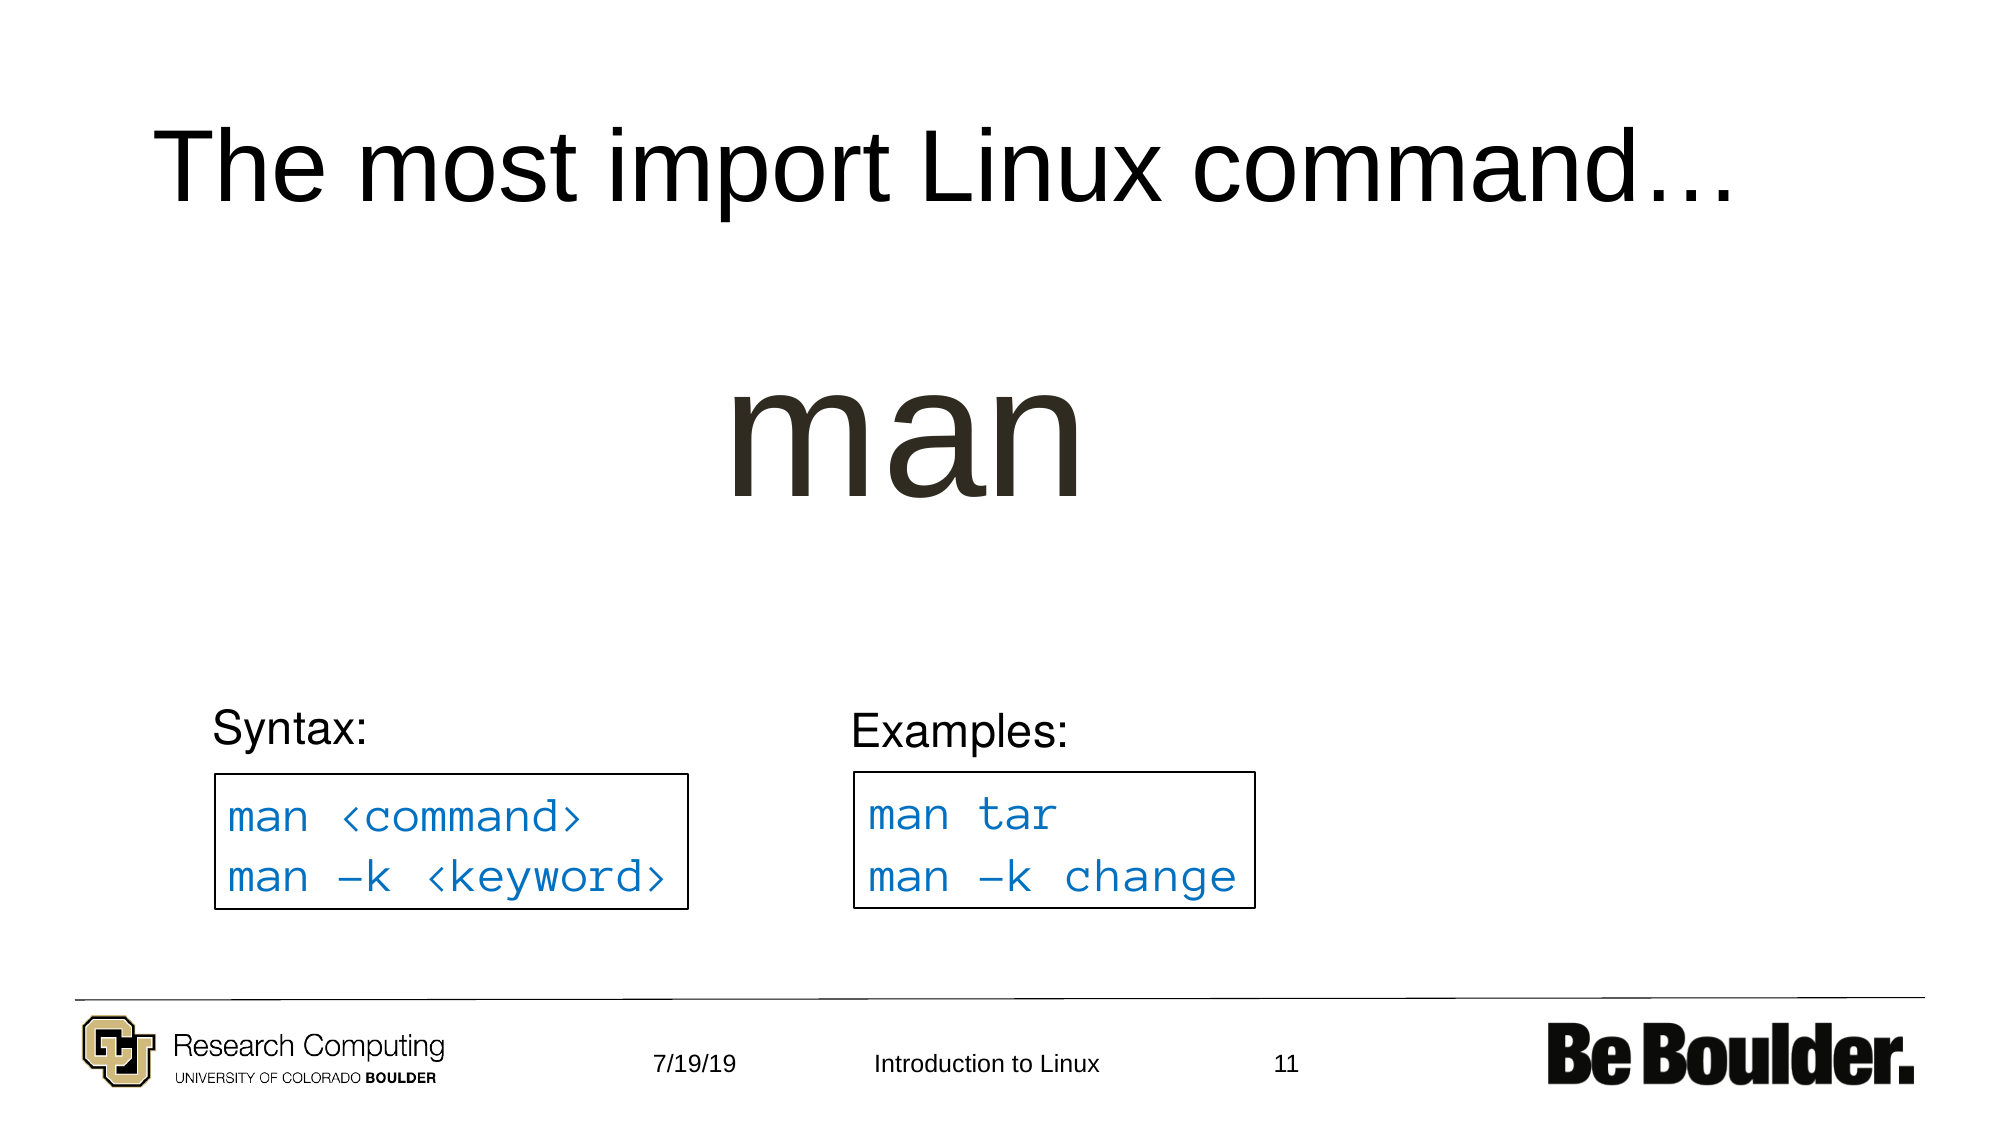

# The most import Linux command…
man
Syntax:
Examples:
man tar
man -k change
man <command>
man -k <keyword>
7/19/19
11
Introduction to Linux